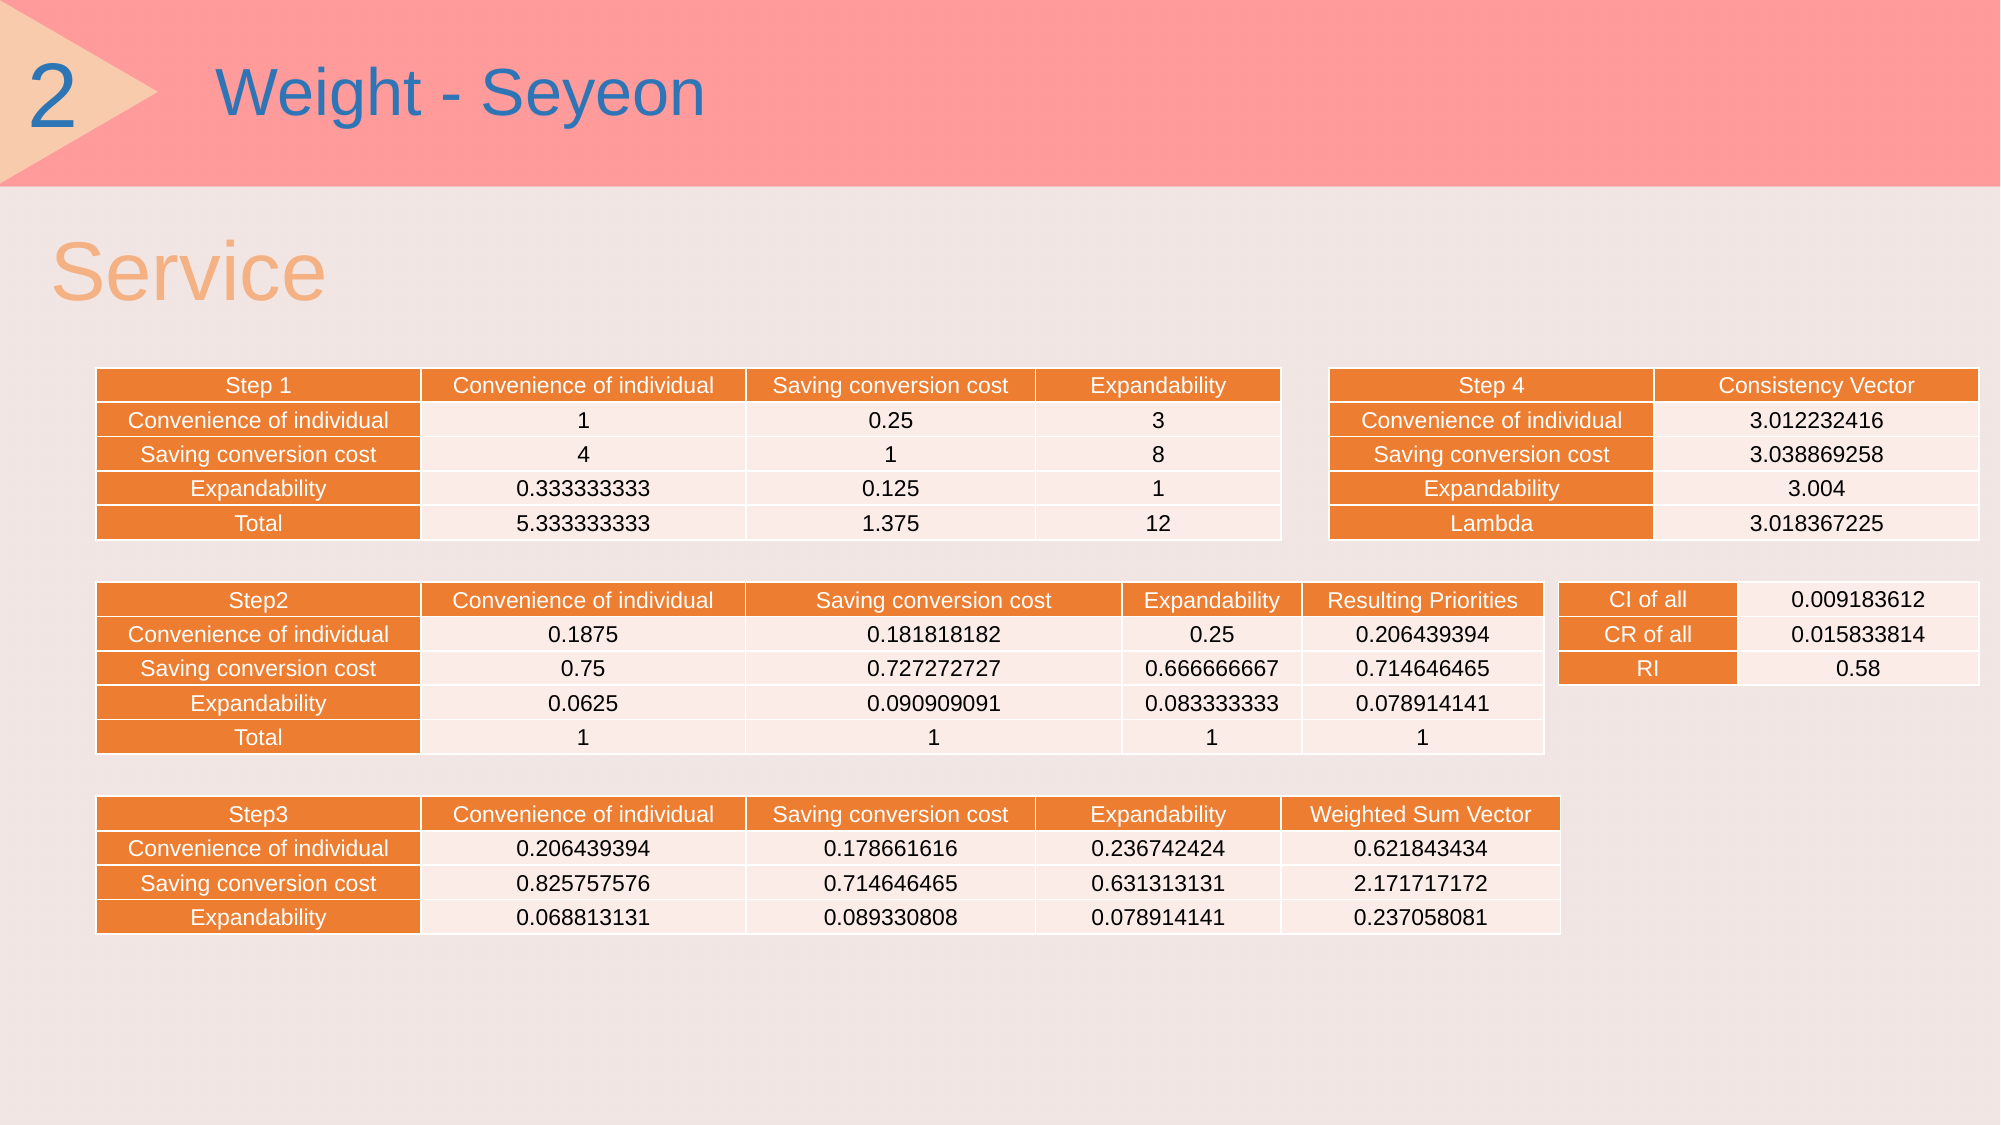

2
Weight - Seyeon

Service
| Step 4 | Consistency Vector |
| --- | --- |
| Convenience of individual | 3.012232416 |
| Saving conversion cost | 3.038869258 |
| Expandability | 3.004 |
| Lambda | 3.018367225 |
| Step 1 | Convenience of individual | Saving conversion cost | Expandability |
| --- | --- | --- | --- |
| Convenience of individual | 1 | 0.25 | 3 |
| Saving conversion cost | 4 | 1 | 8 |
| Expandability | 0.333333333 | 0.125 | 1 |
| Total | 5.333333333 | 1.375 | 12 |
| CI of all | 0.009183612 |
| --- | --- |
| CR of all | 0.015833814 |
| RI | 0.58 |
| Step2 | Convenience of individual | Saving conversion cost | Expandability | Resulting Priorities |
| --- | --- | --- | --- | --- |
| Convenience of individual | 0.1875 | 0.181818182 | 0.25 | 0.206439394 |
| Saving conversion cost | 0.75 | 0.727272727 | 0.666666667 | 0.714646465 |
| Expandability | 0.0625 | 0.090909091 | 0.083333333 | 0.078914141 |
| Total | 1 | 1 | 1 | 1 |
| Step3 | Convenience of individual | Saving conversion cost | Expandability | Weighted Sum Vector |
| --- | --- | --- | --- | --- |
| Convenience of individual | 0.206439394 | 0.178661616 | 0.236742424 | 0.621843434 |
| Saving conversion cost | 0.825757576 | 0.714646465 | 0.631313131 | 2.171717172 |
| Expandability | 0.068813131 | 0.089330808 | 0.078914141 | 0.237058081 |